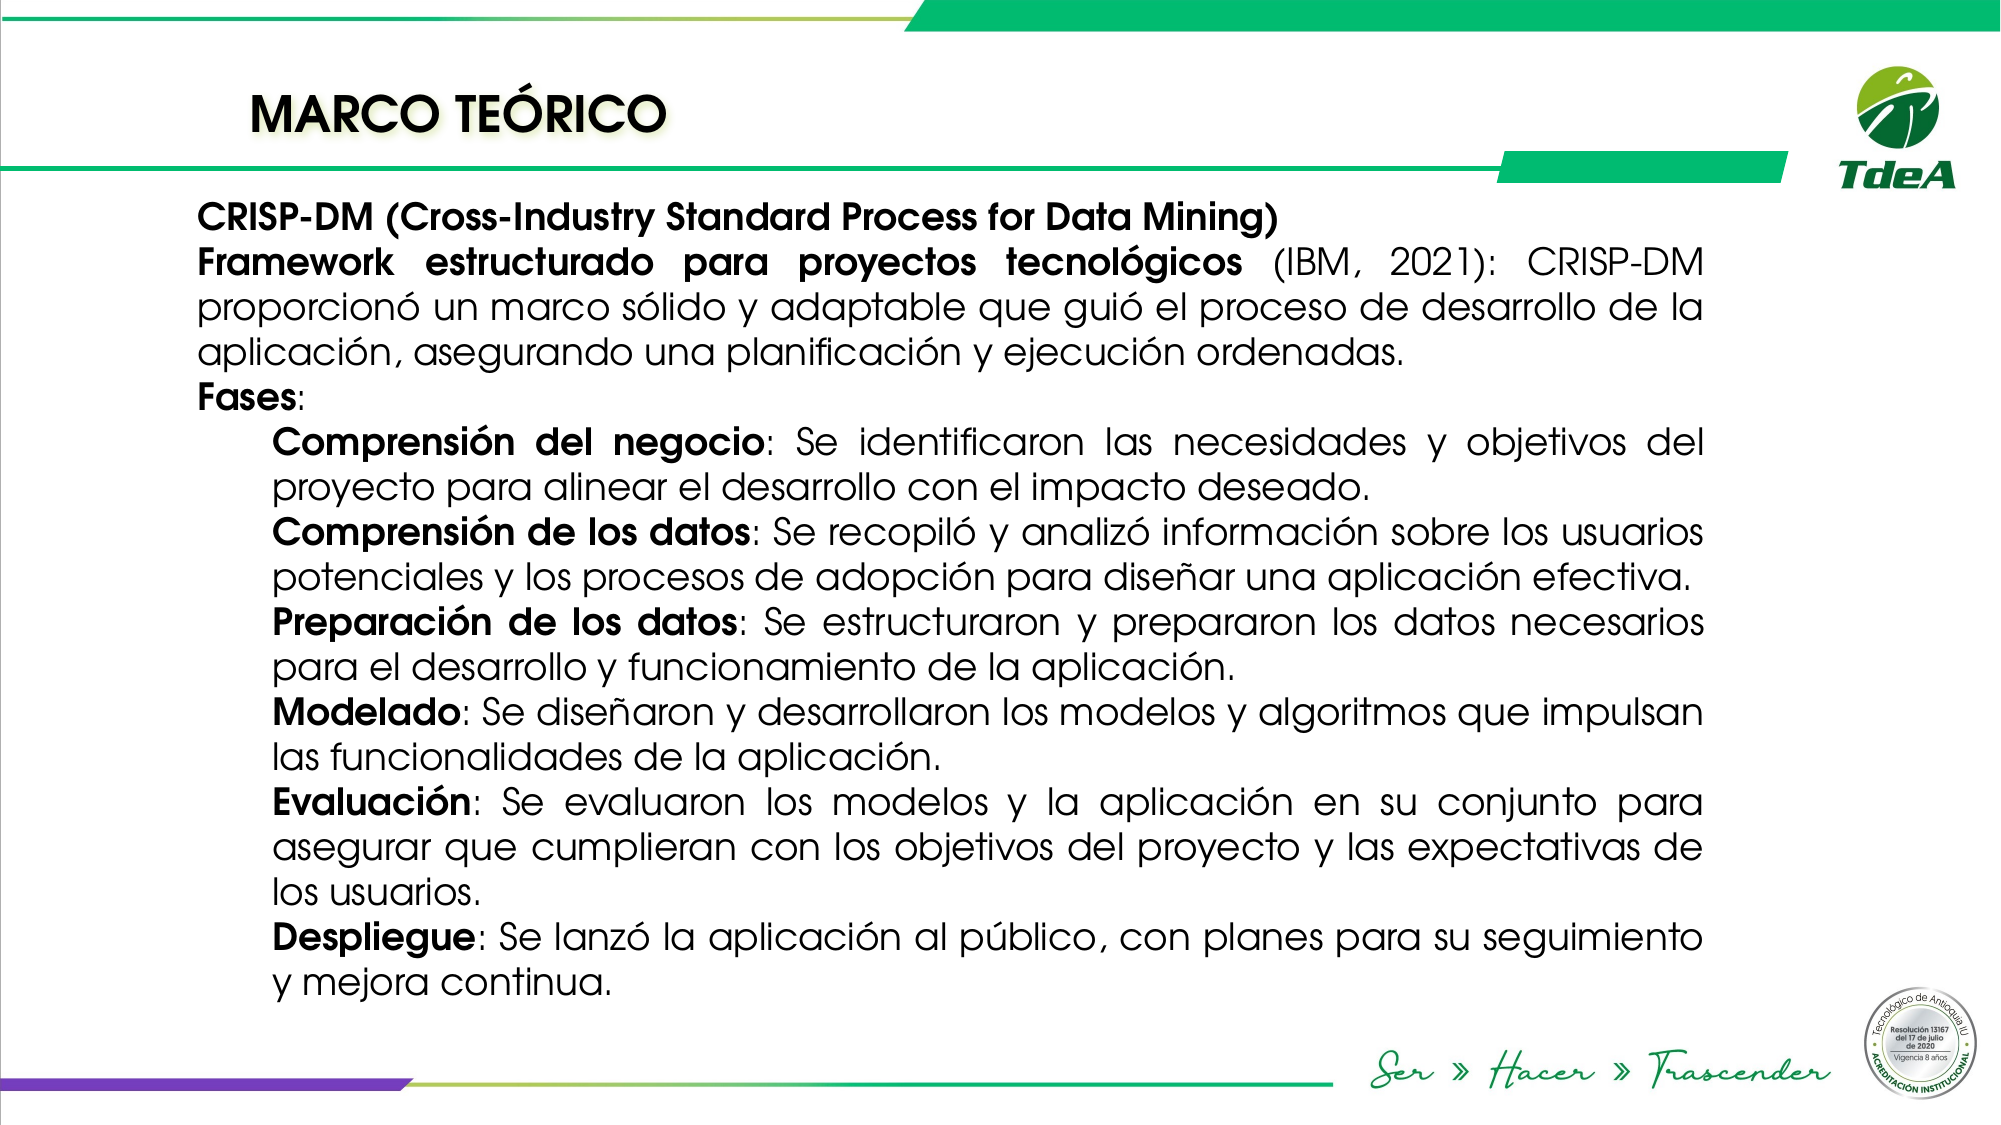

Presentación
MARCO TEÓRICO​

CRISP-DM (Cross-Industry Standard Process for Data Mining)
Framework estructurado para proyectos tecnológicos (IBM, 2021): CRISP-DM proporcionó un marco sólido y adaptable que guió el proceso de desarrollo de la aplicación, asegurando una planificación y ejecución ordenadas.
Fases:
Comprensión del negocio: Se identificaron las necesidades y objetivos del proyecto para alinear el desarrollo con el impacto deseado.
Comprensión de los datos: Se recopiló y analizó información sobre los usuarios potenciales y los procesos de adopción para diseñar una aplicación efectiva.
Preparación de los datos: Se estructuraron y prepararon los datos necesarios para el desarrollo y funcionamiento de la aplicación.
Modelado: Se diseñaron y desarrollaron los modelos y algoritmos que impulsan las funcionalidades de la aplicación.
Evaluación: Se evaluaron los modelos y la aplicación en su conjunto para asegurar que cumplieran con los objetivos del proyecto y las expectativas de los usuarios.
Despliegue: Se lanzó la aplicación al público, con planes para su seguimiento y mejora continua.